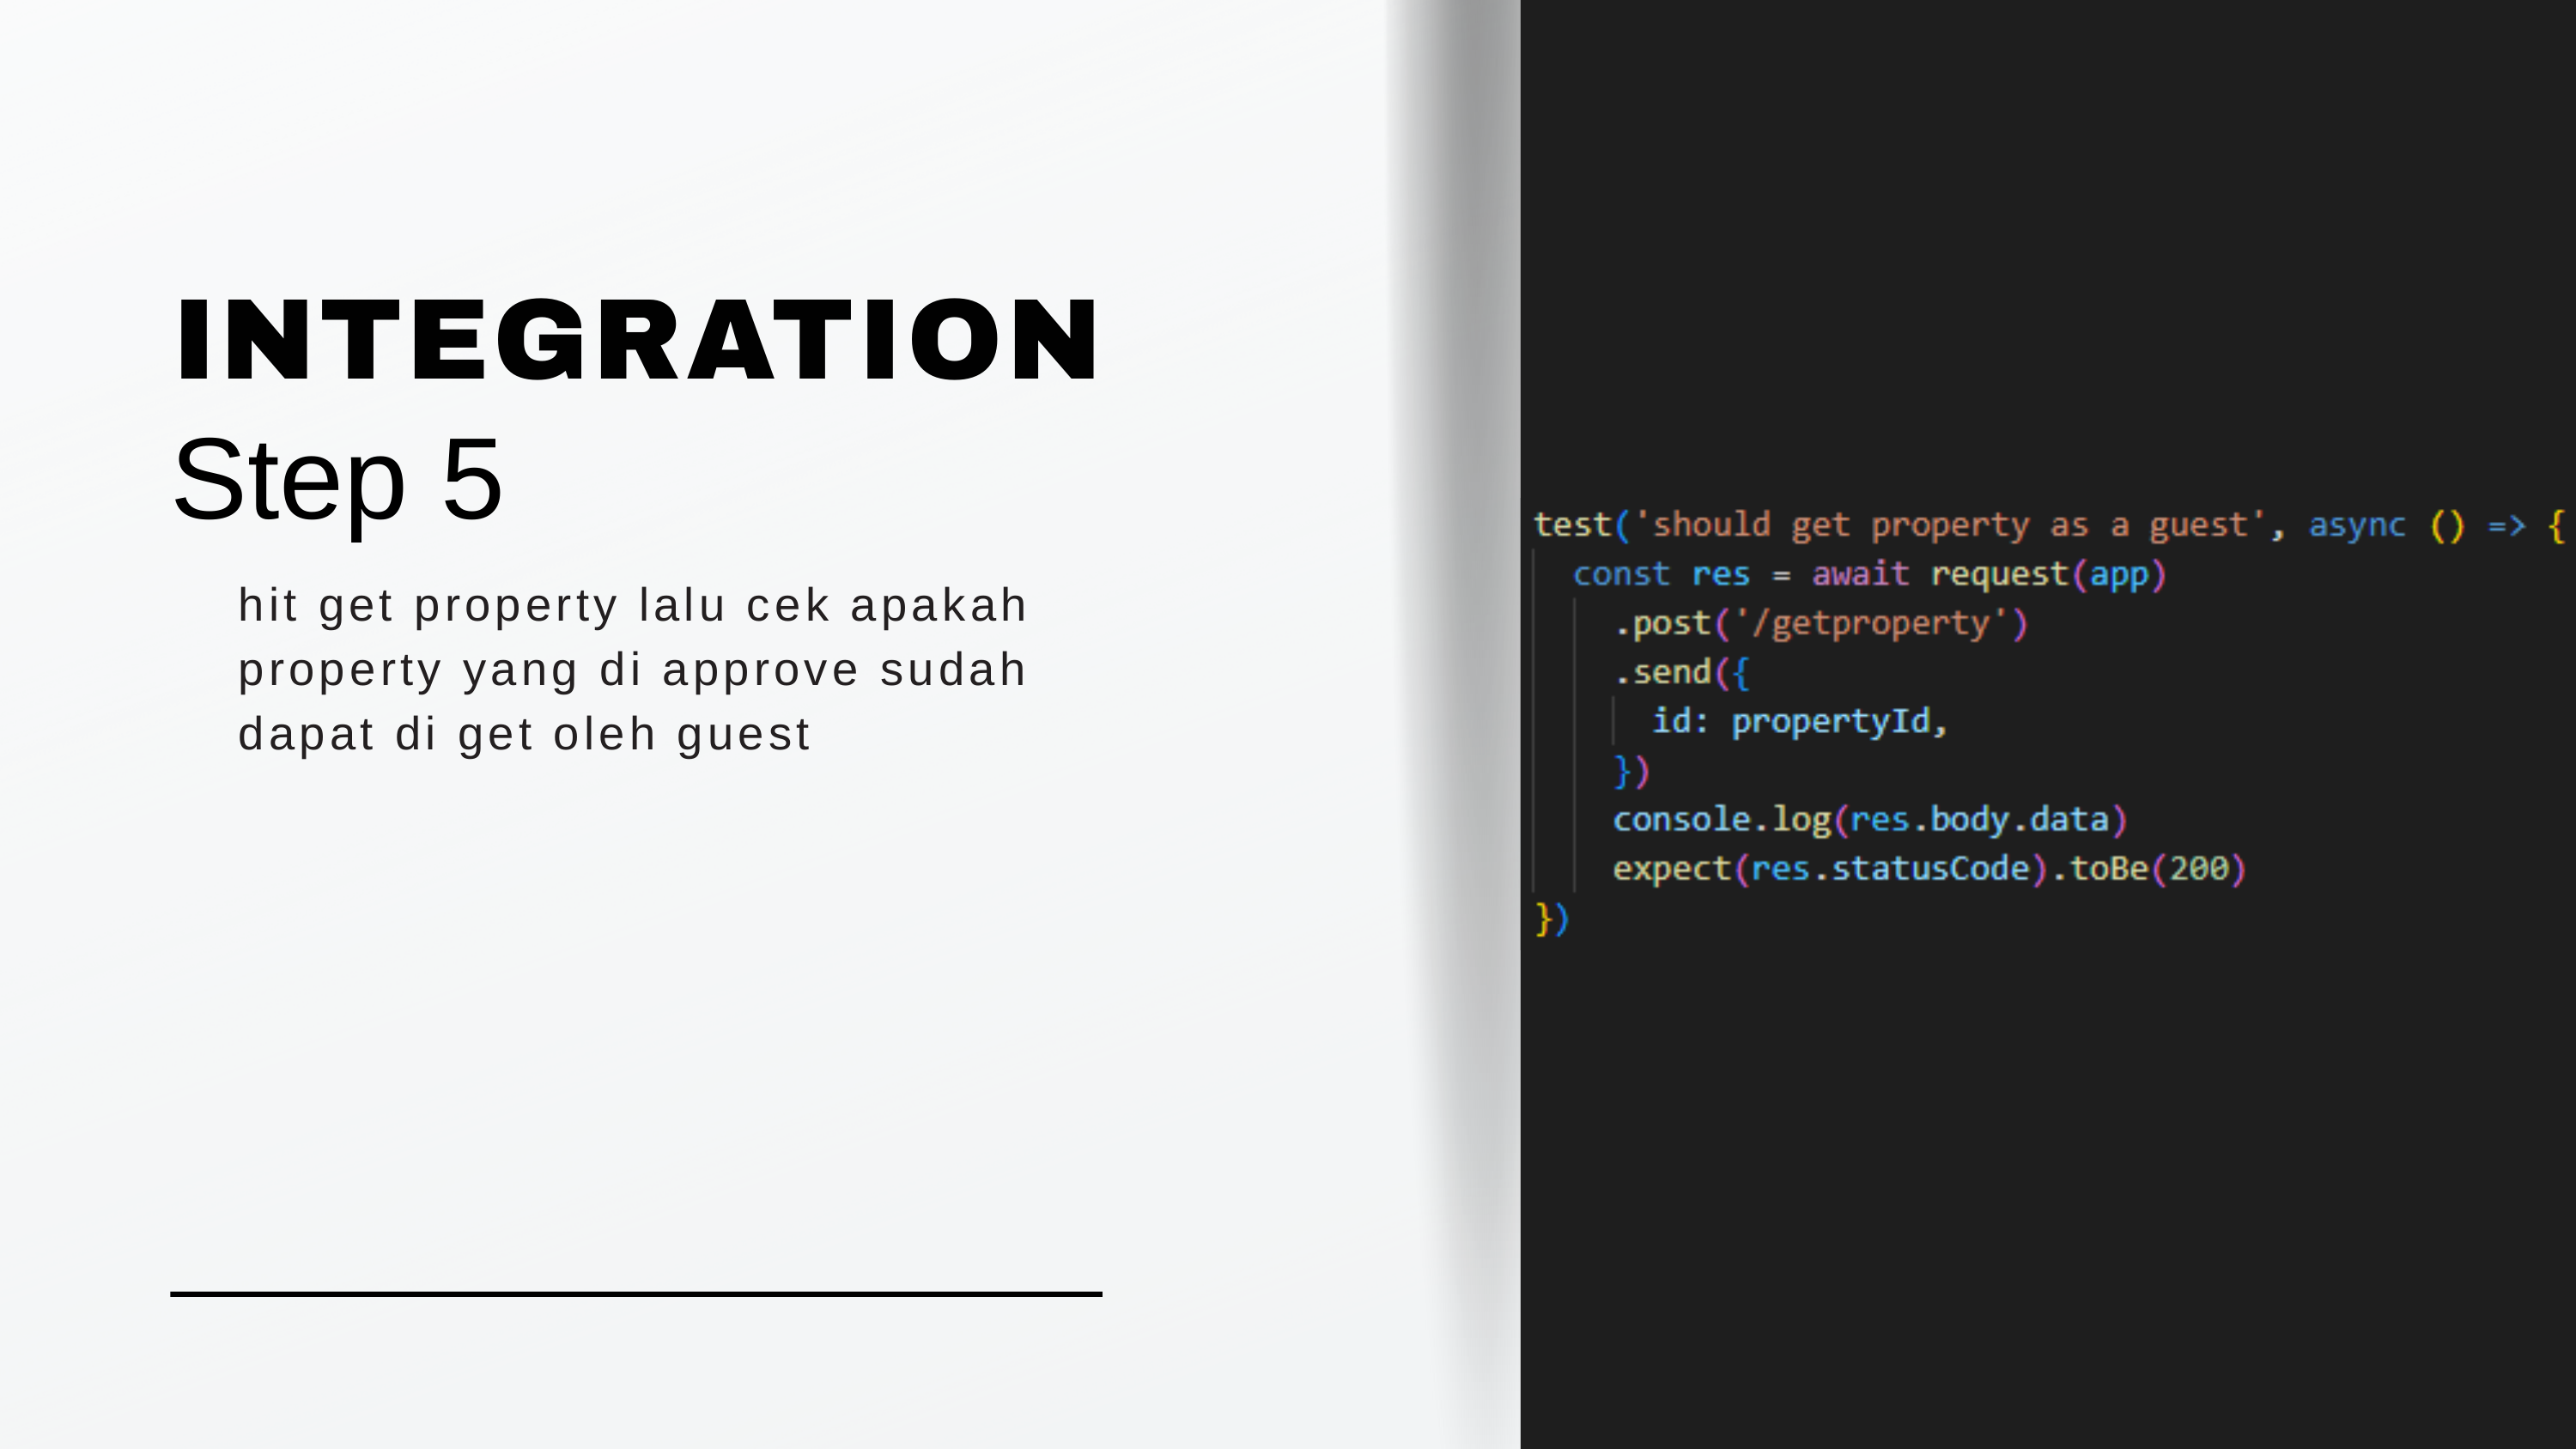

INTEGRATION
Step 5

hit get property lalu cek apakah property yang di approve sudah dapat di get oleh guest